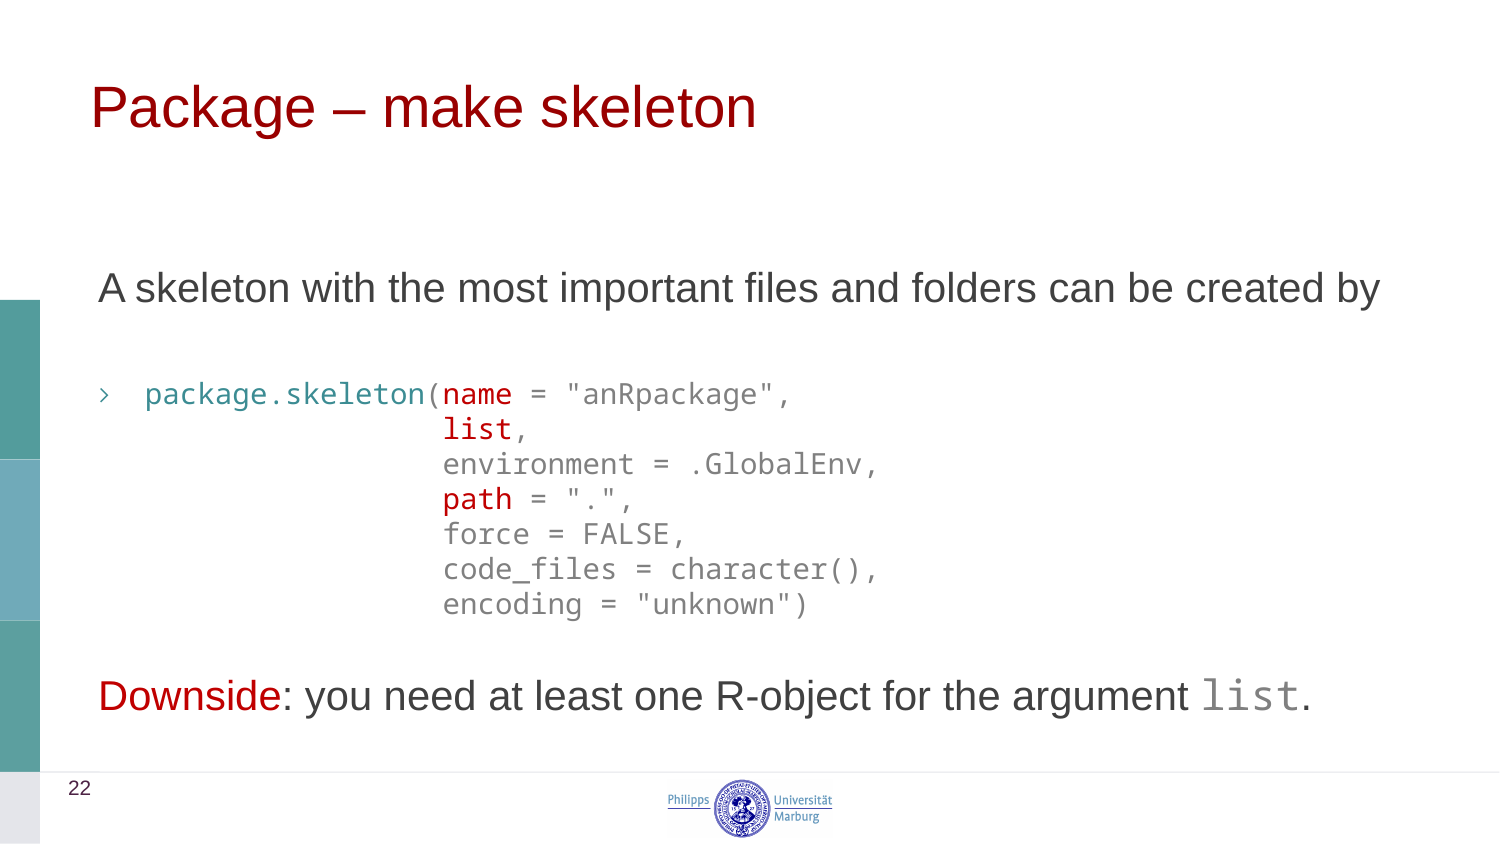

# Package – make skeleton
A skeleton with the most important files and folders can be created by

package.skeleton(name = "anRpackage",
                 list,
                 environment = .GlobalEnv,
                 path = ".",
                 force = FALSE,
                 code_files = character(),
                 encoding = "unknown")

Downside: you need at least one R-object for the argument list.
22